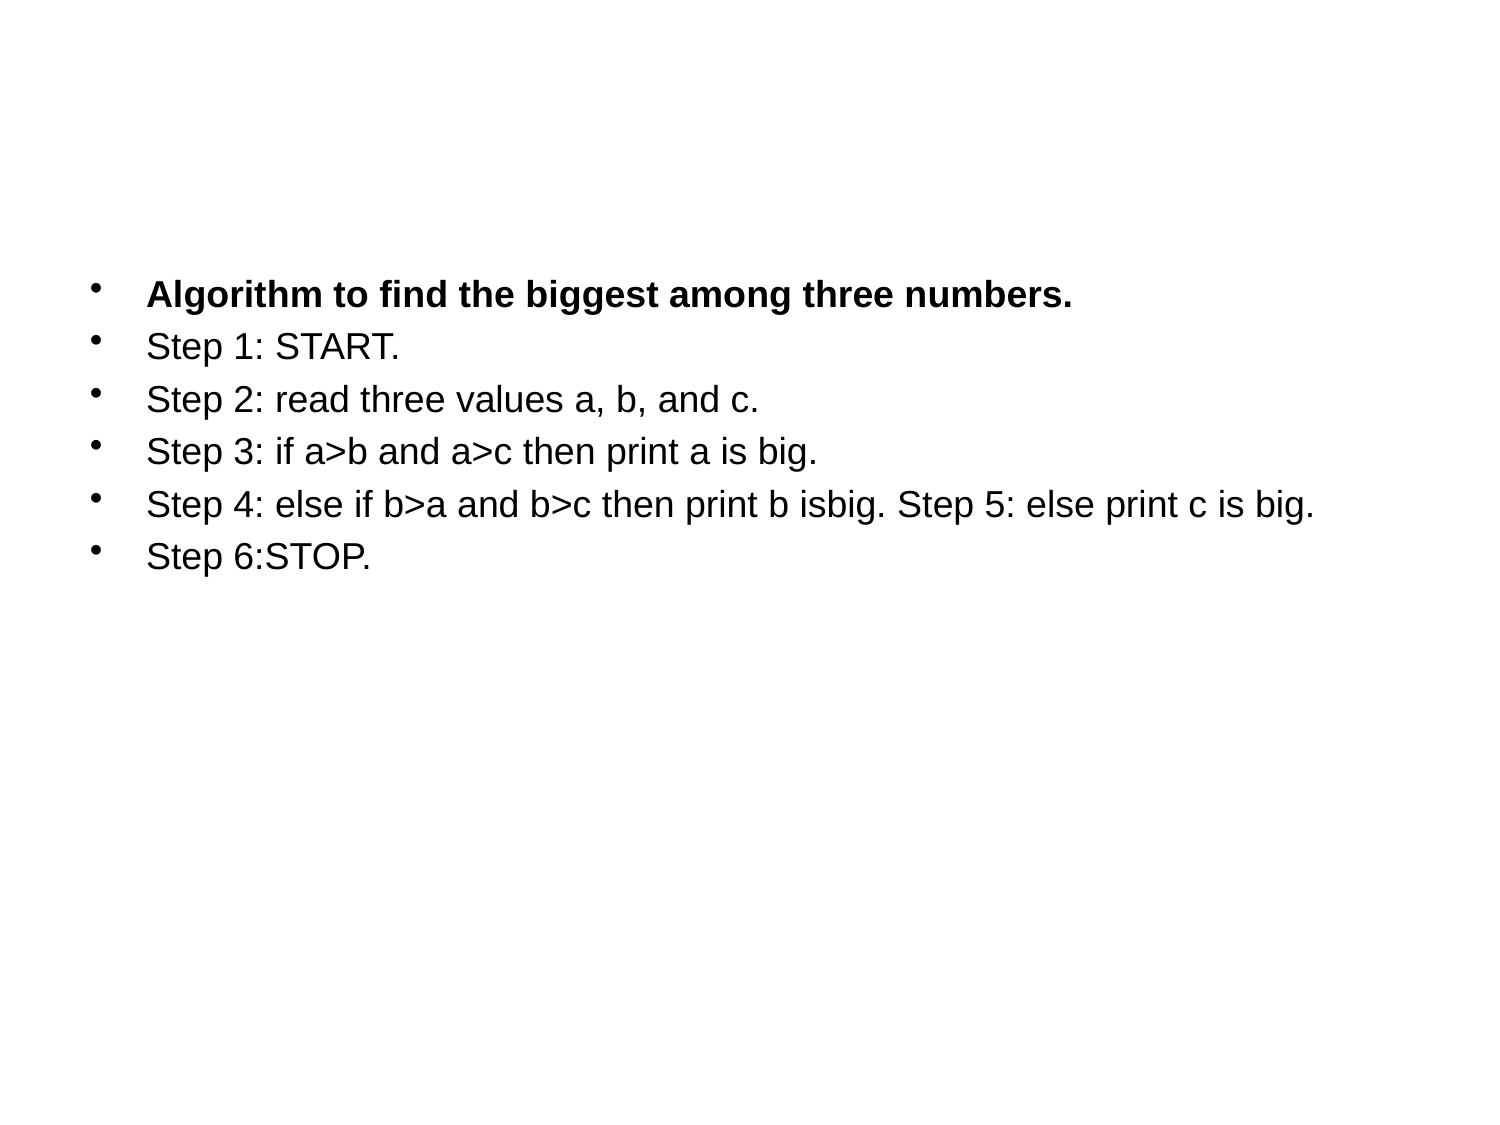

Algorithm to find the biggest among three numbers.
Step 1: START.
Step 2: read three values a, b, and c.
Step 3: if a>b and a>c then print a is big.
Step 4: else if b>a and b>c then print b isbig. Step 5: else print c is big.
Step 6:STOP.